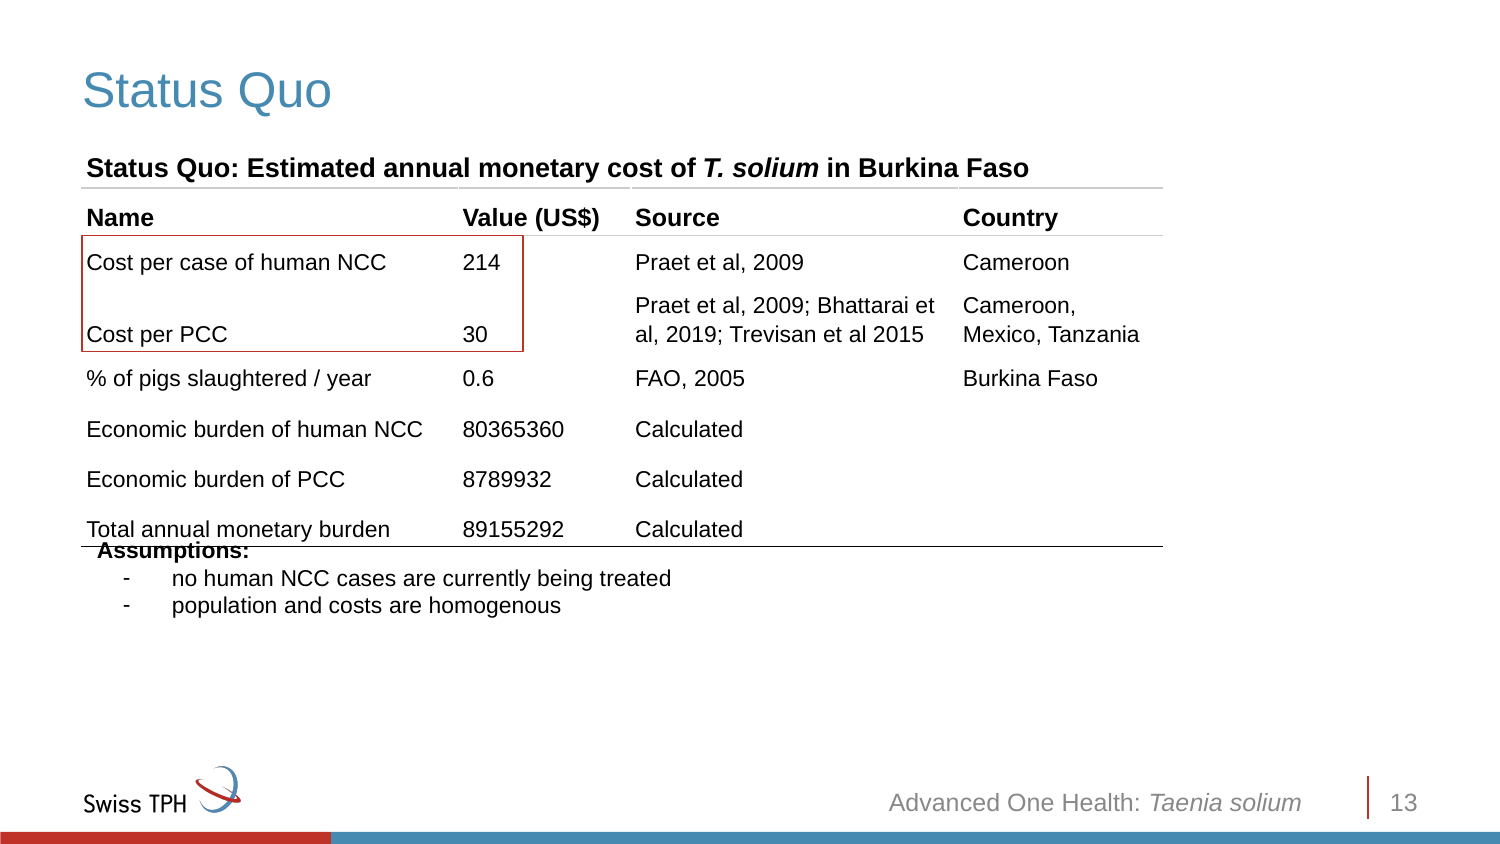

# Status Quo
| Status Quo: Estimated annual monetary cost of T. solium in Burkina Faso |  |  |  |
| --- | --- | --- | --- |
| Name | Value (US$) | Source | Country |
| Cost per case of human NCC | 214 | Praet et al, 2009 | Cameroon |
| Cost per PCC | 30 | Praet et al, 2009; Bhattarai et al, 2019; Trevisan et al 2015 | Cameroon, Mexico, Tanzania |
| % of pigs slaughtered / year | 0.6 | FAO, 2005 | Burkina Faso |
| Economic burden of human NCC | 80365360 | Calculated |  |
| Economic burden of PCC | 8789932 | Calculated |  |
| Total annual monetary burden | 89155292 | Calculated |  |

Assumptions:
no human NCC cases are currently being treated
population and costs are homogenous